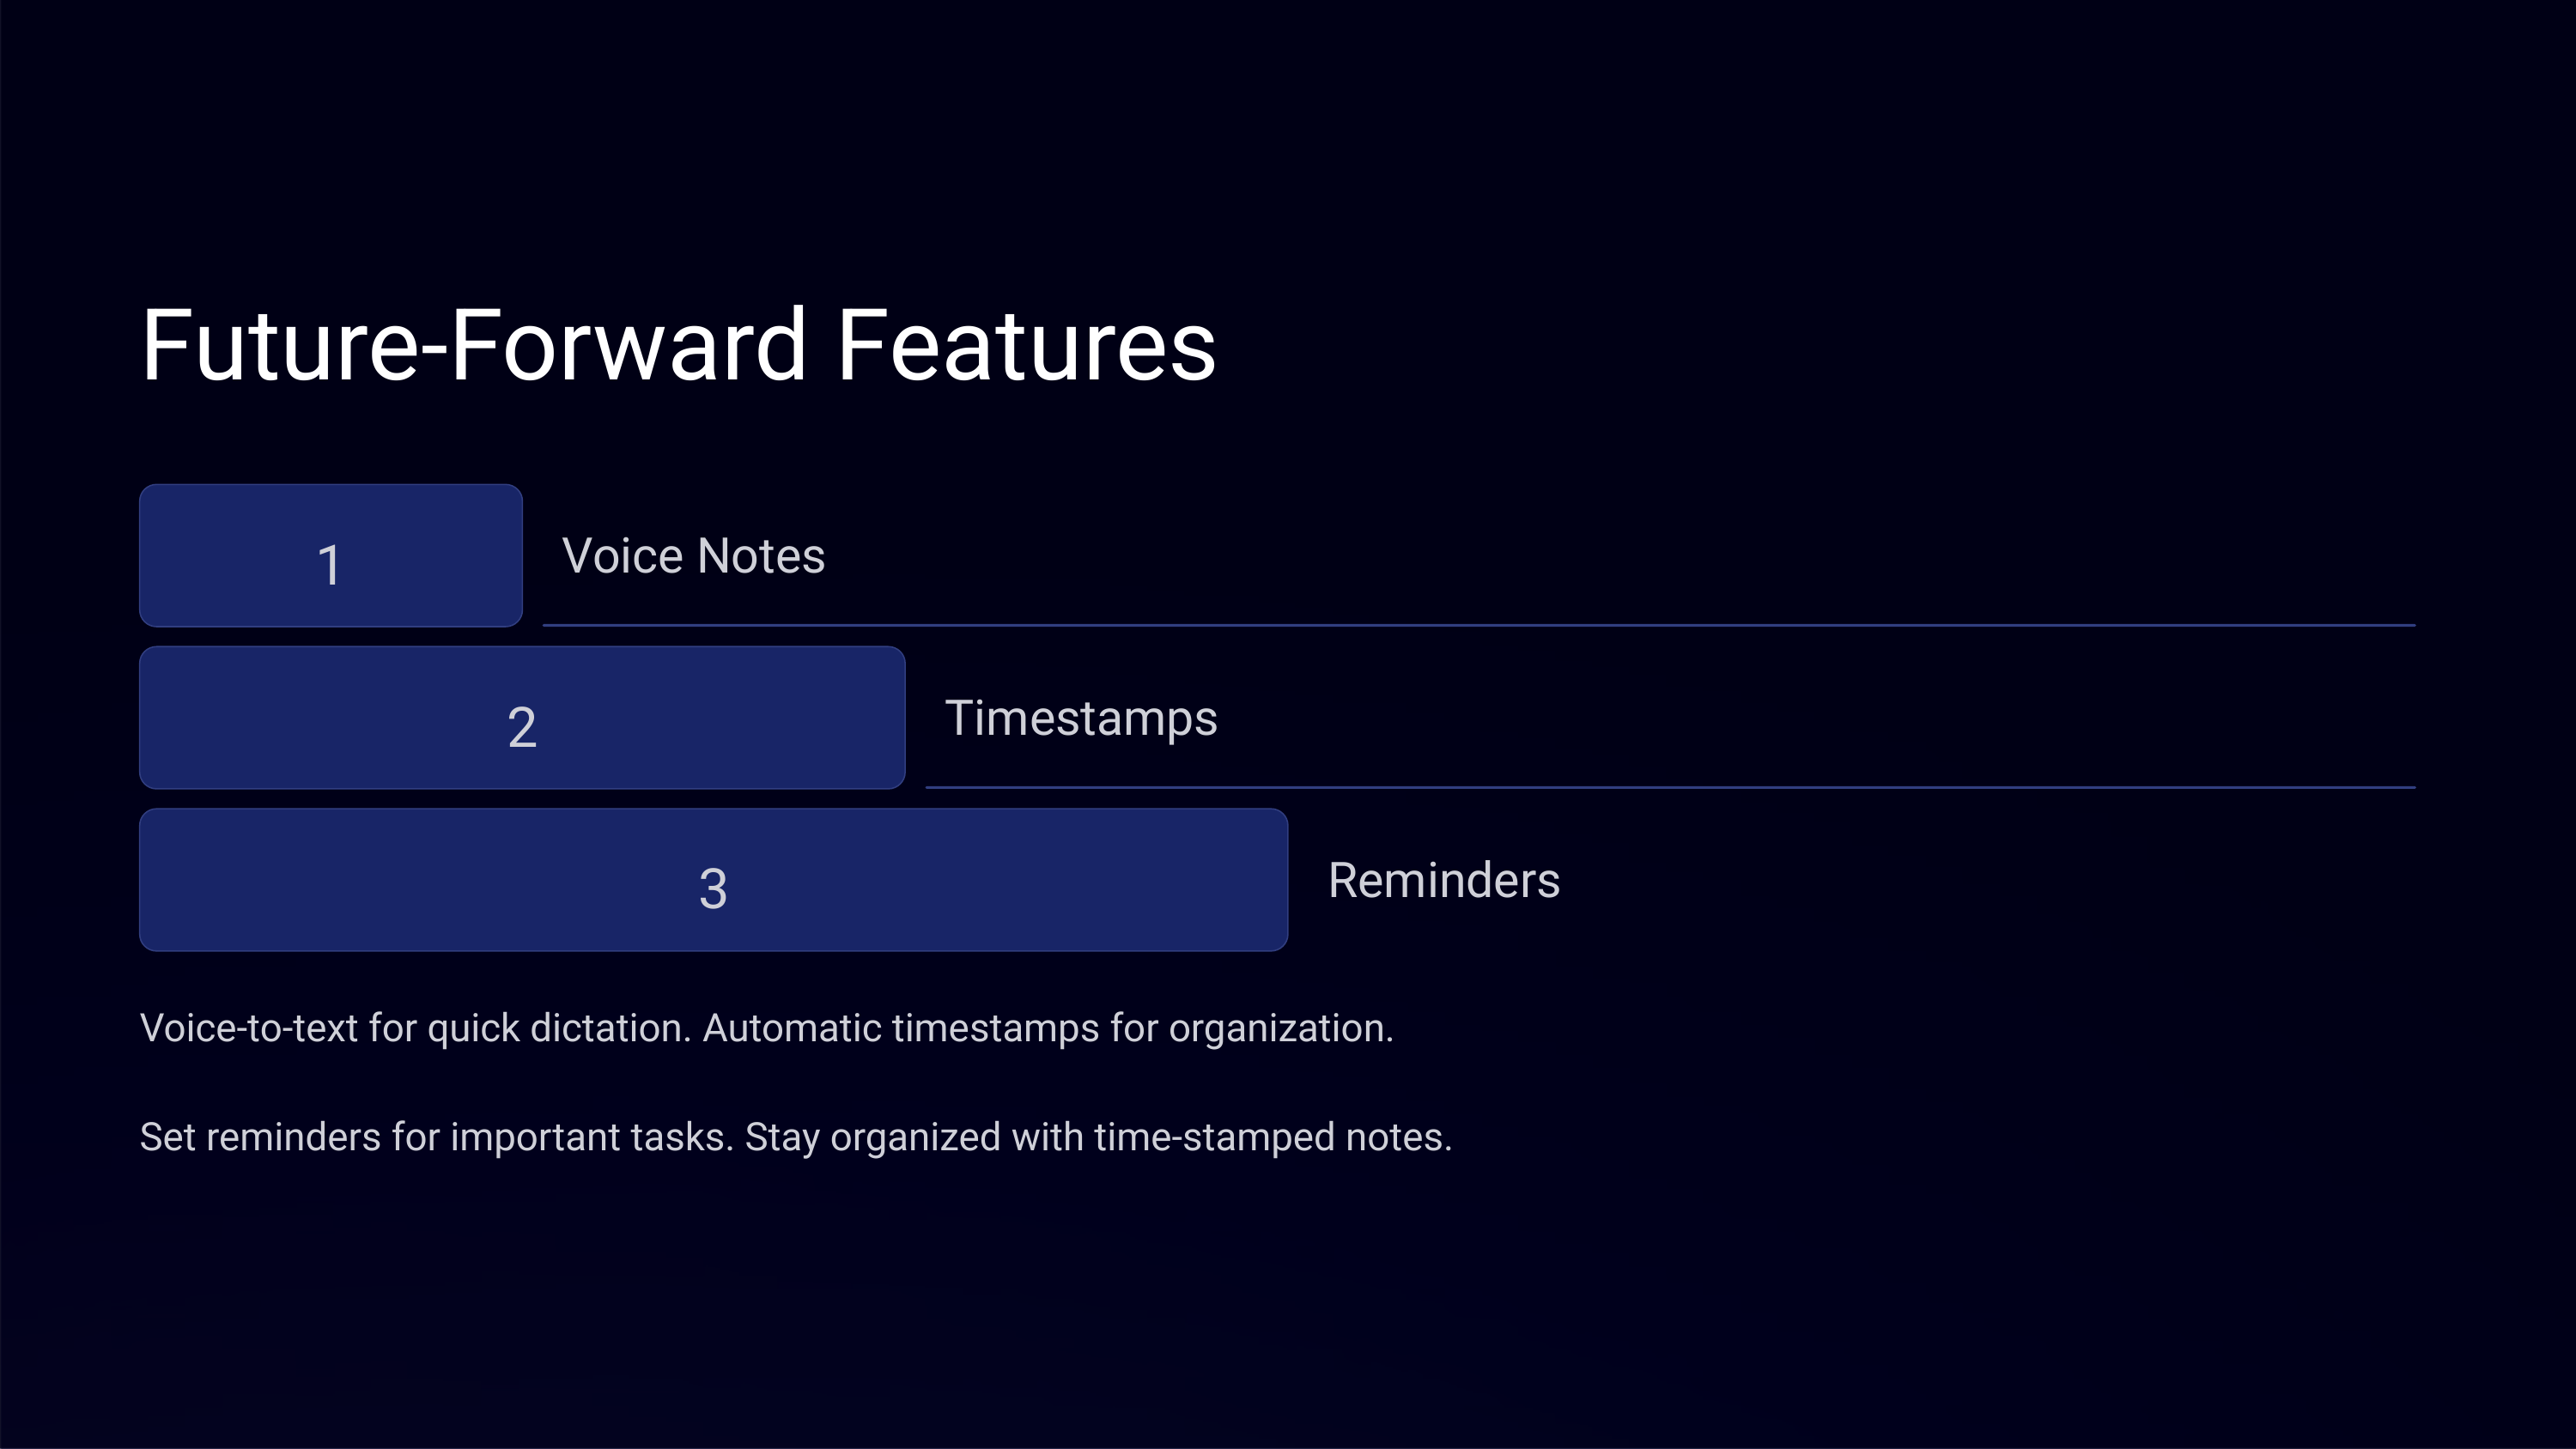

Future-Forward Features

1

Voice Notes

2

Timestamps

3

Reminders

Voice-to-text for quick dictation. Automatic timestamps for organization.

Set reminders for important tasks. Stay organized with time-stamped notes.